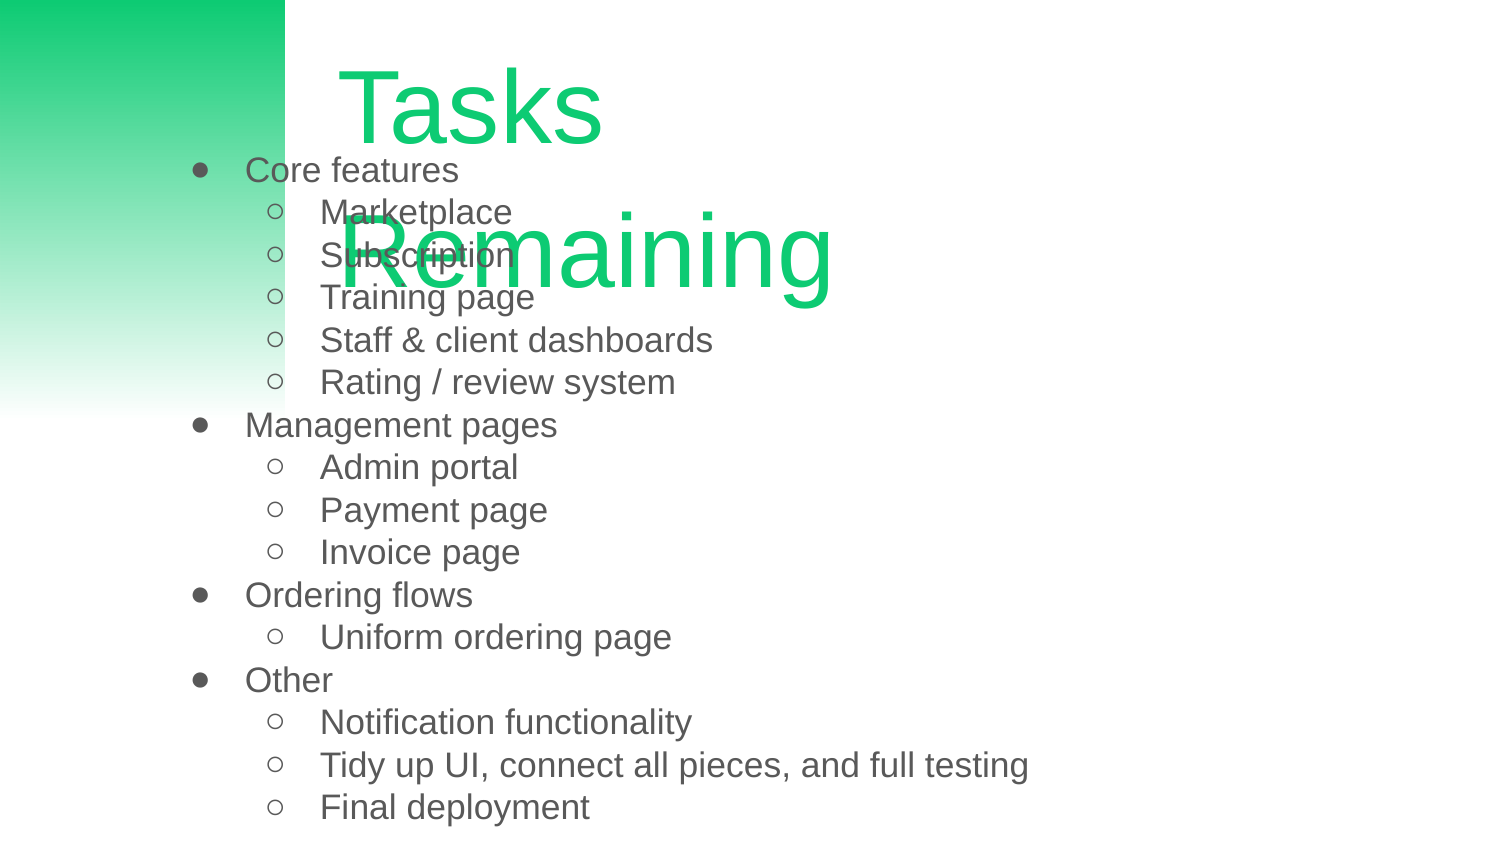

Tasks Remaining
Core features
Marketplace
Subscription
Training page
Staff & client dashboards
Rating / review system
Management pages
Admin portal
Payment page
Invoice page
Ordering flows
Uniform ordering page
Other
Notification functionality
Tidy up UI, connect all pieces, and full testing
Final deployment